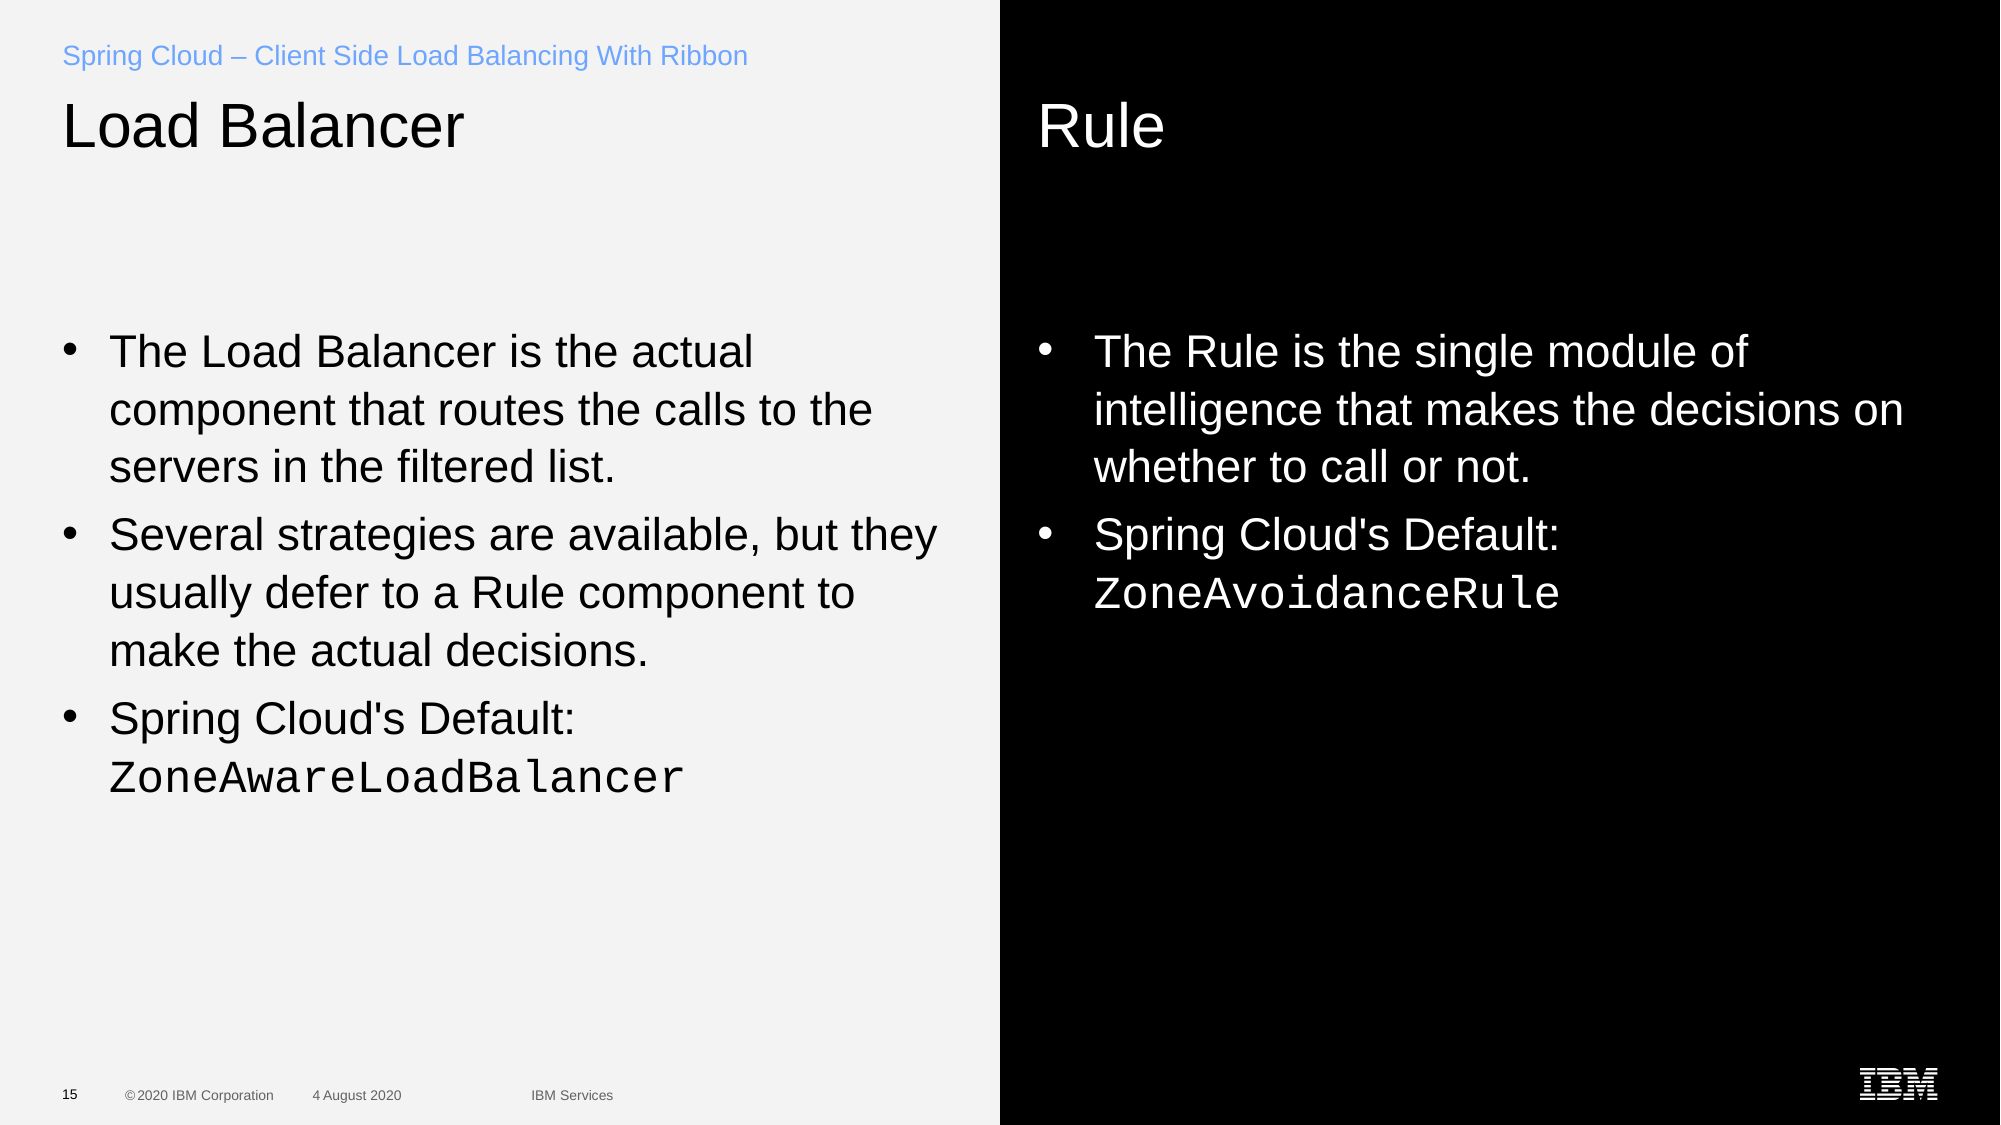

Spring Cloud – Client Side Load Balancing With Ribbon
# Load Balancer
Rule
The Load Balancer is the actual component that routes the calls to the servers in the filtered list.
Several strategies are available, but they usually defer to a Rule component to make the actual decisions.
Spring Cloud's Default: ZoneAwareLoadBalancer
The Rule is the single module of intelligence that makes the decisions on whether to call or not.
Spring Cloud's Default: ZoneAvoidanceRule